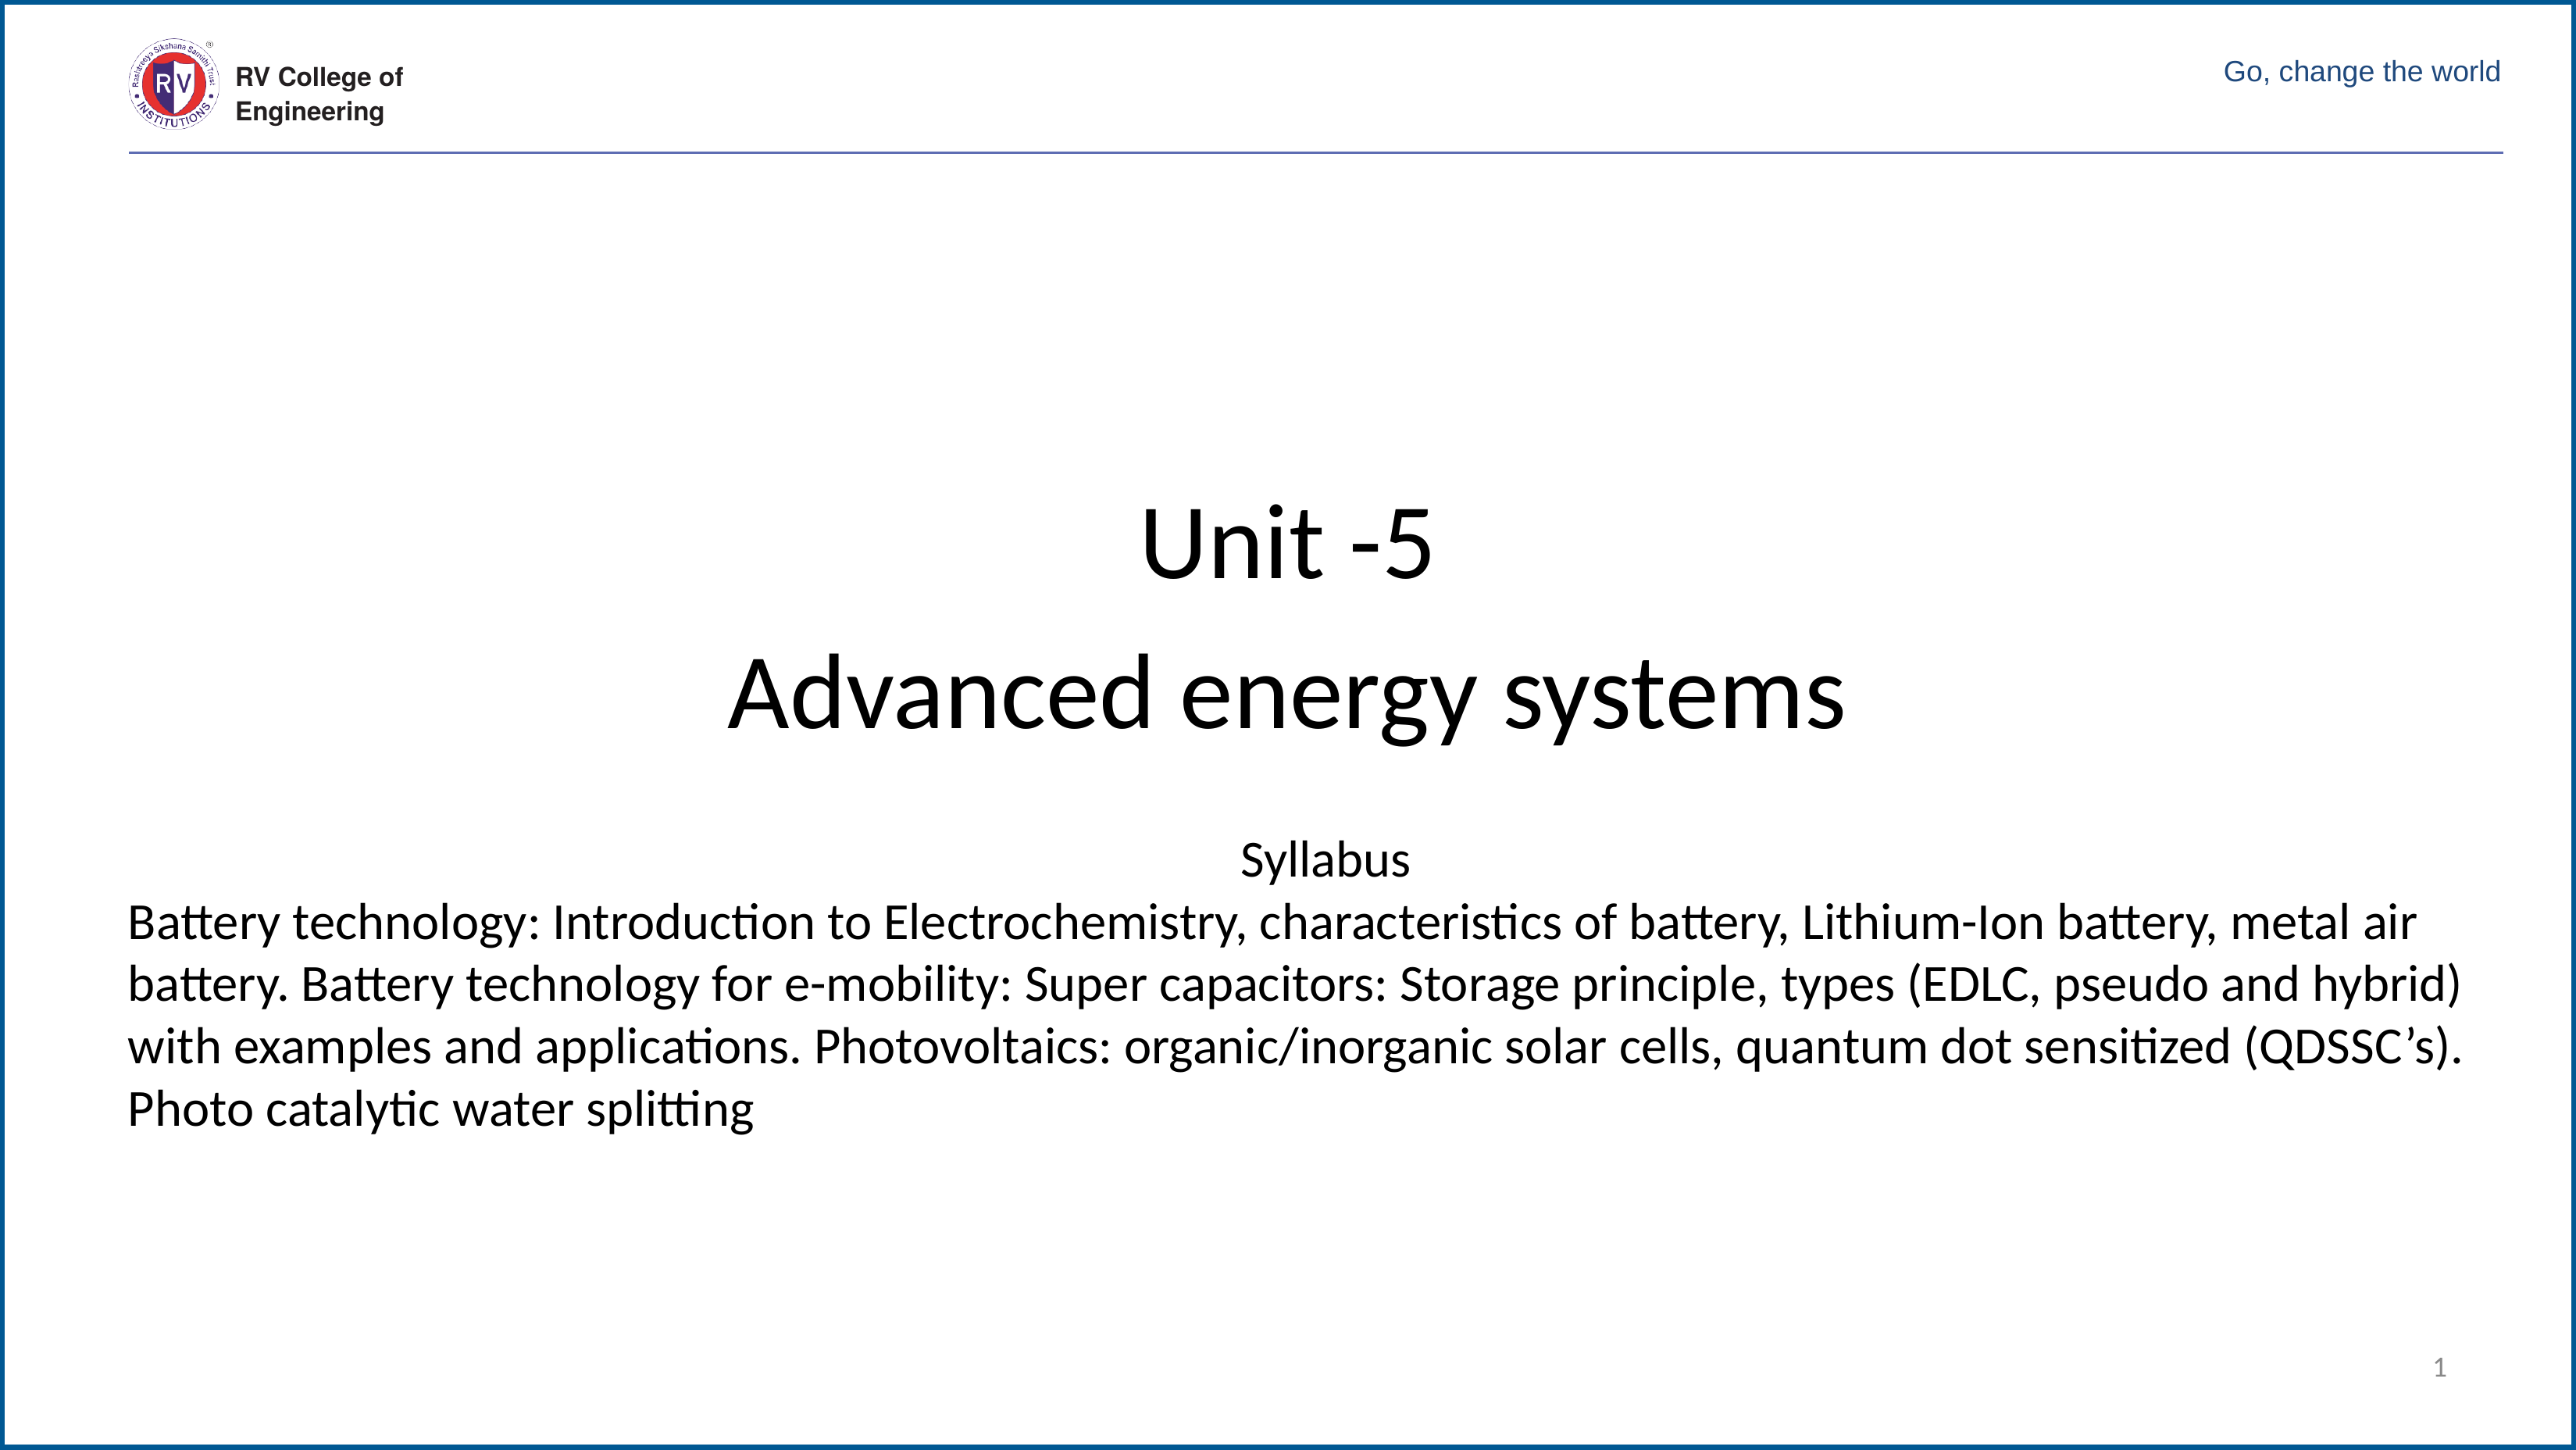

Unit -5
Advanced energy systems

Syllabus
Battery technology: Introduction to Electrochemistry, characteristics of battery, Lithium-Ion battery, metal air battery. Battery technology for e-mobility: Super capacitors: Storage principle, types (EDLC, pseudo and hybrid) with examples and applications. Photovoltaics: organic/inorganic solar cells, quantum dot sensitized (QDSSC’s). Photo catalytic water splitting
1